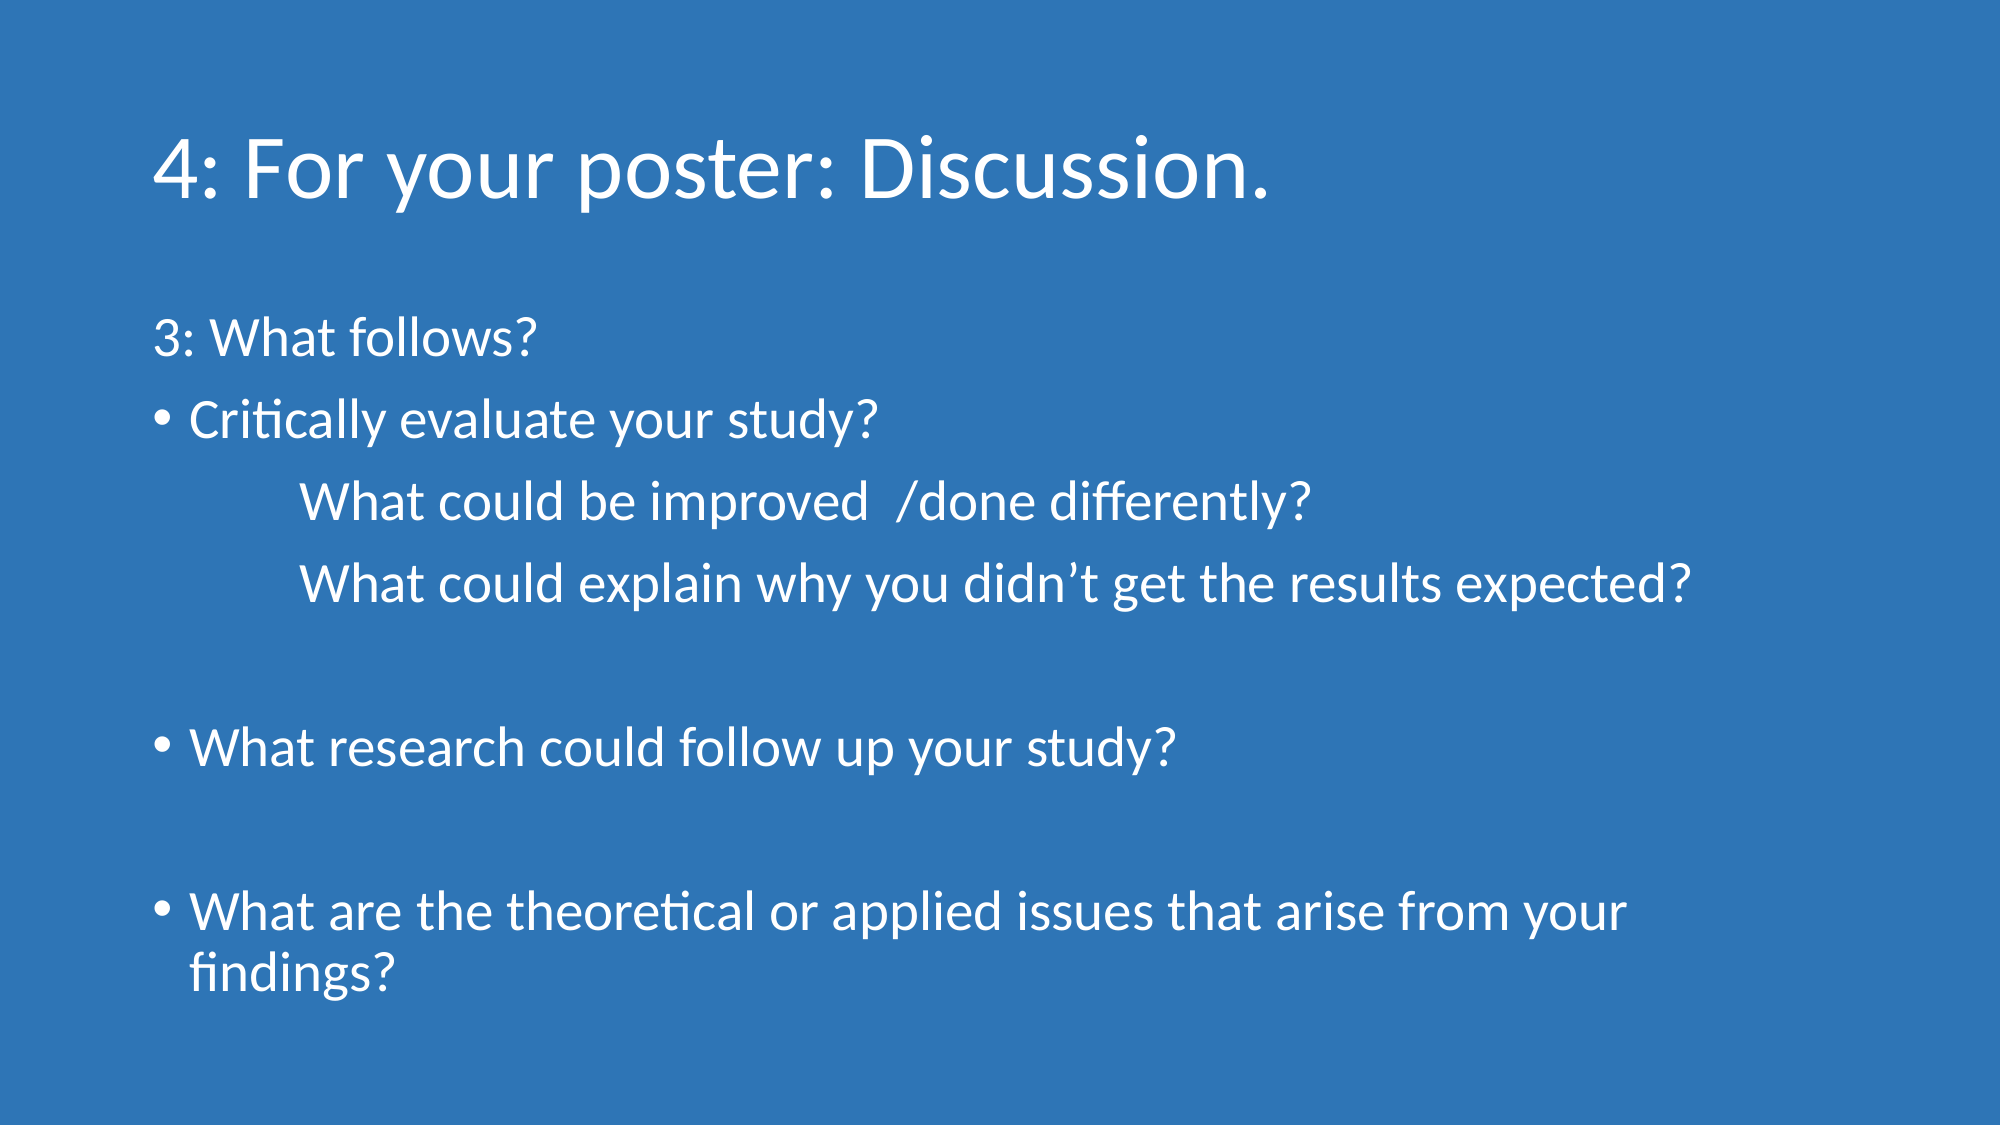

# 4: For your poster: Discussion.
3: What follows?
Critically evaluate your study?
	What could be improved  /done differently?
	What could explain why you didn’t get the results expected?

What research could follow up your study?

What are the theoretical or applied issues that arise from your findings?